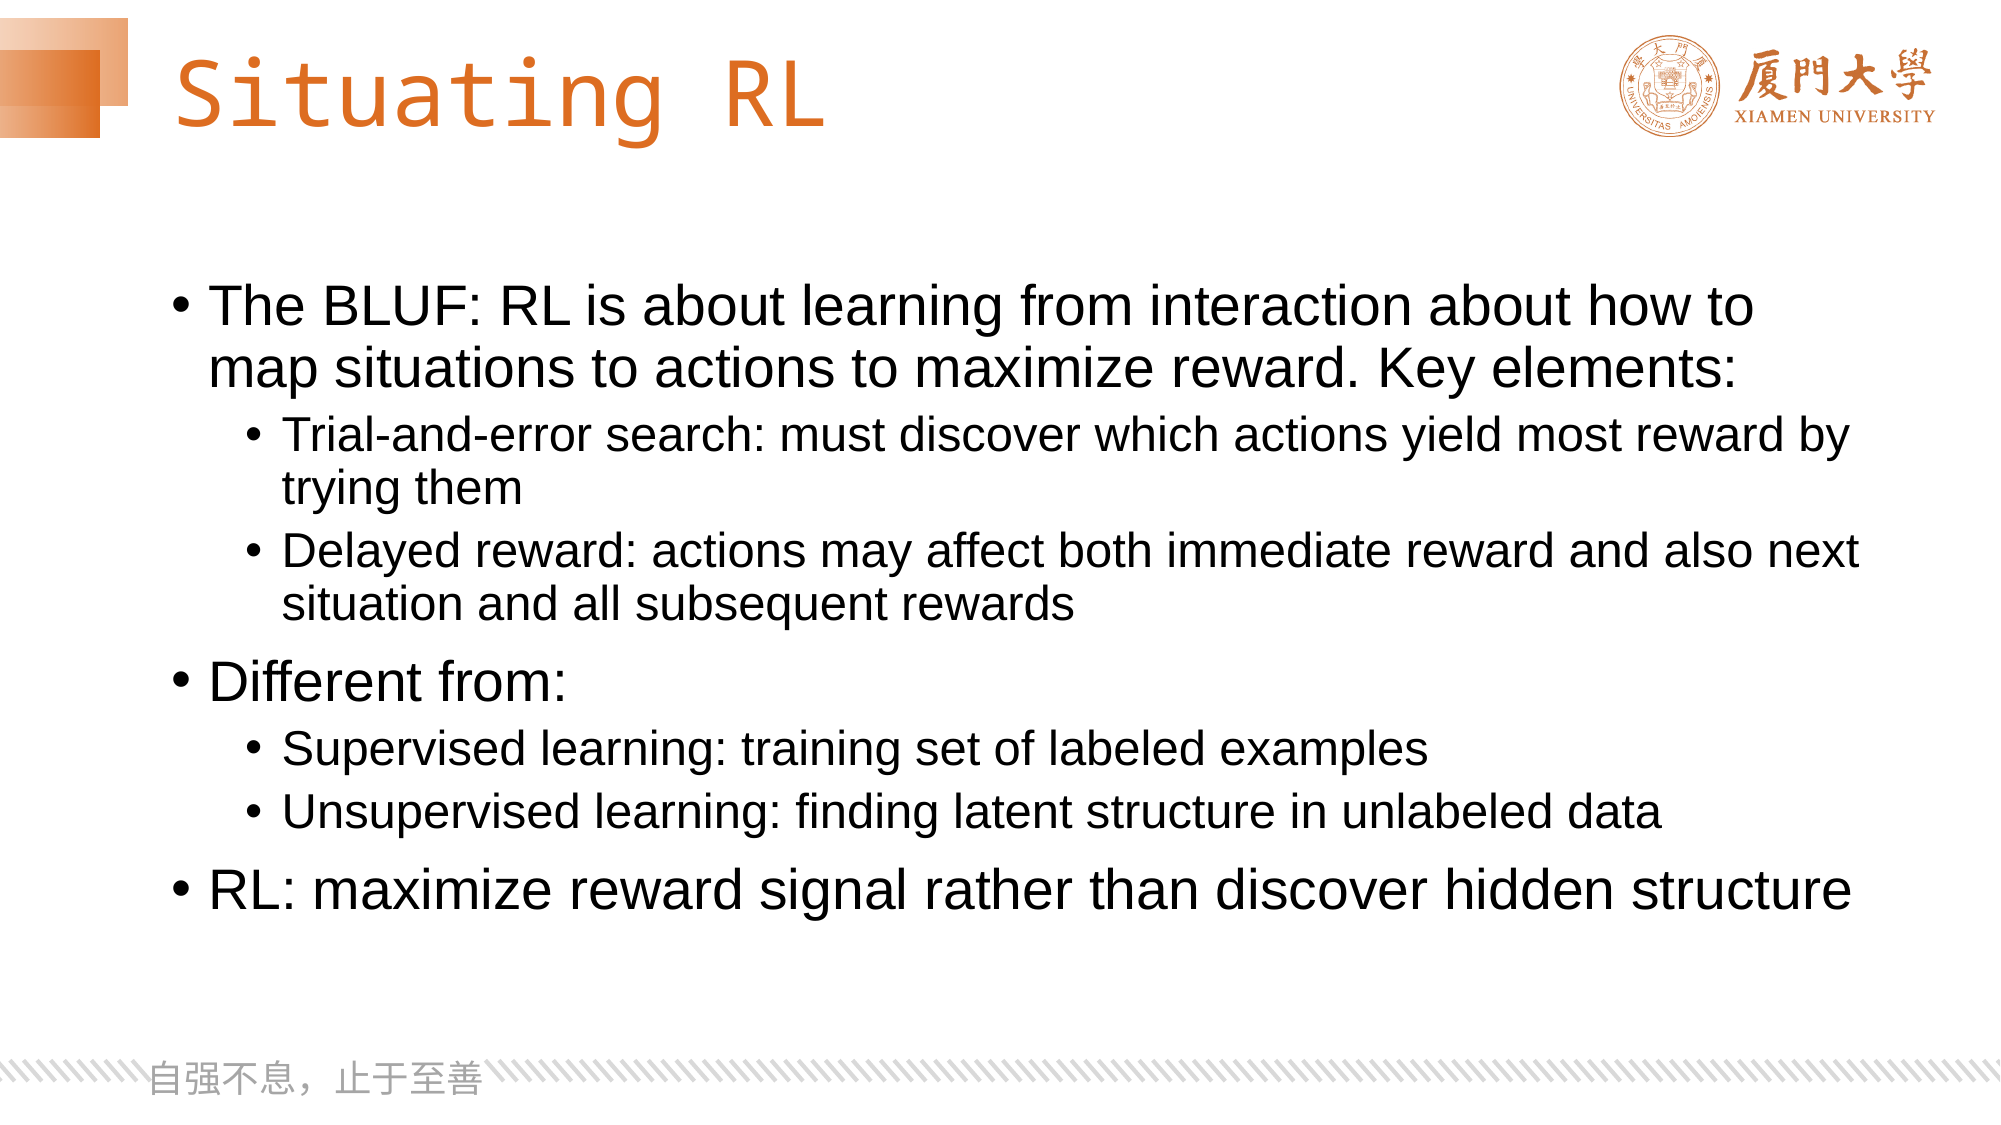

# Situating RL
The BLUF: RL is about learning from interaction about how to map situations to actions to maximize reward. Key elements:
Trial-and-error search: must discover which actions yield most reward by trying them
Delayed reward: actions may affect both immediate reward and also next situation and all subsequent rewards
Different from:
Supervised learning: training set of labeled examples
Unsupervised learning: finding latent structure in unlabeled data
RL: maximize reward signal rather than discover hidden structure